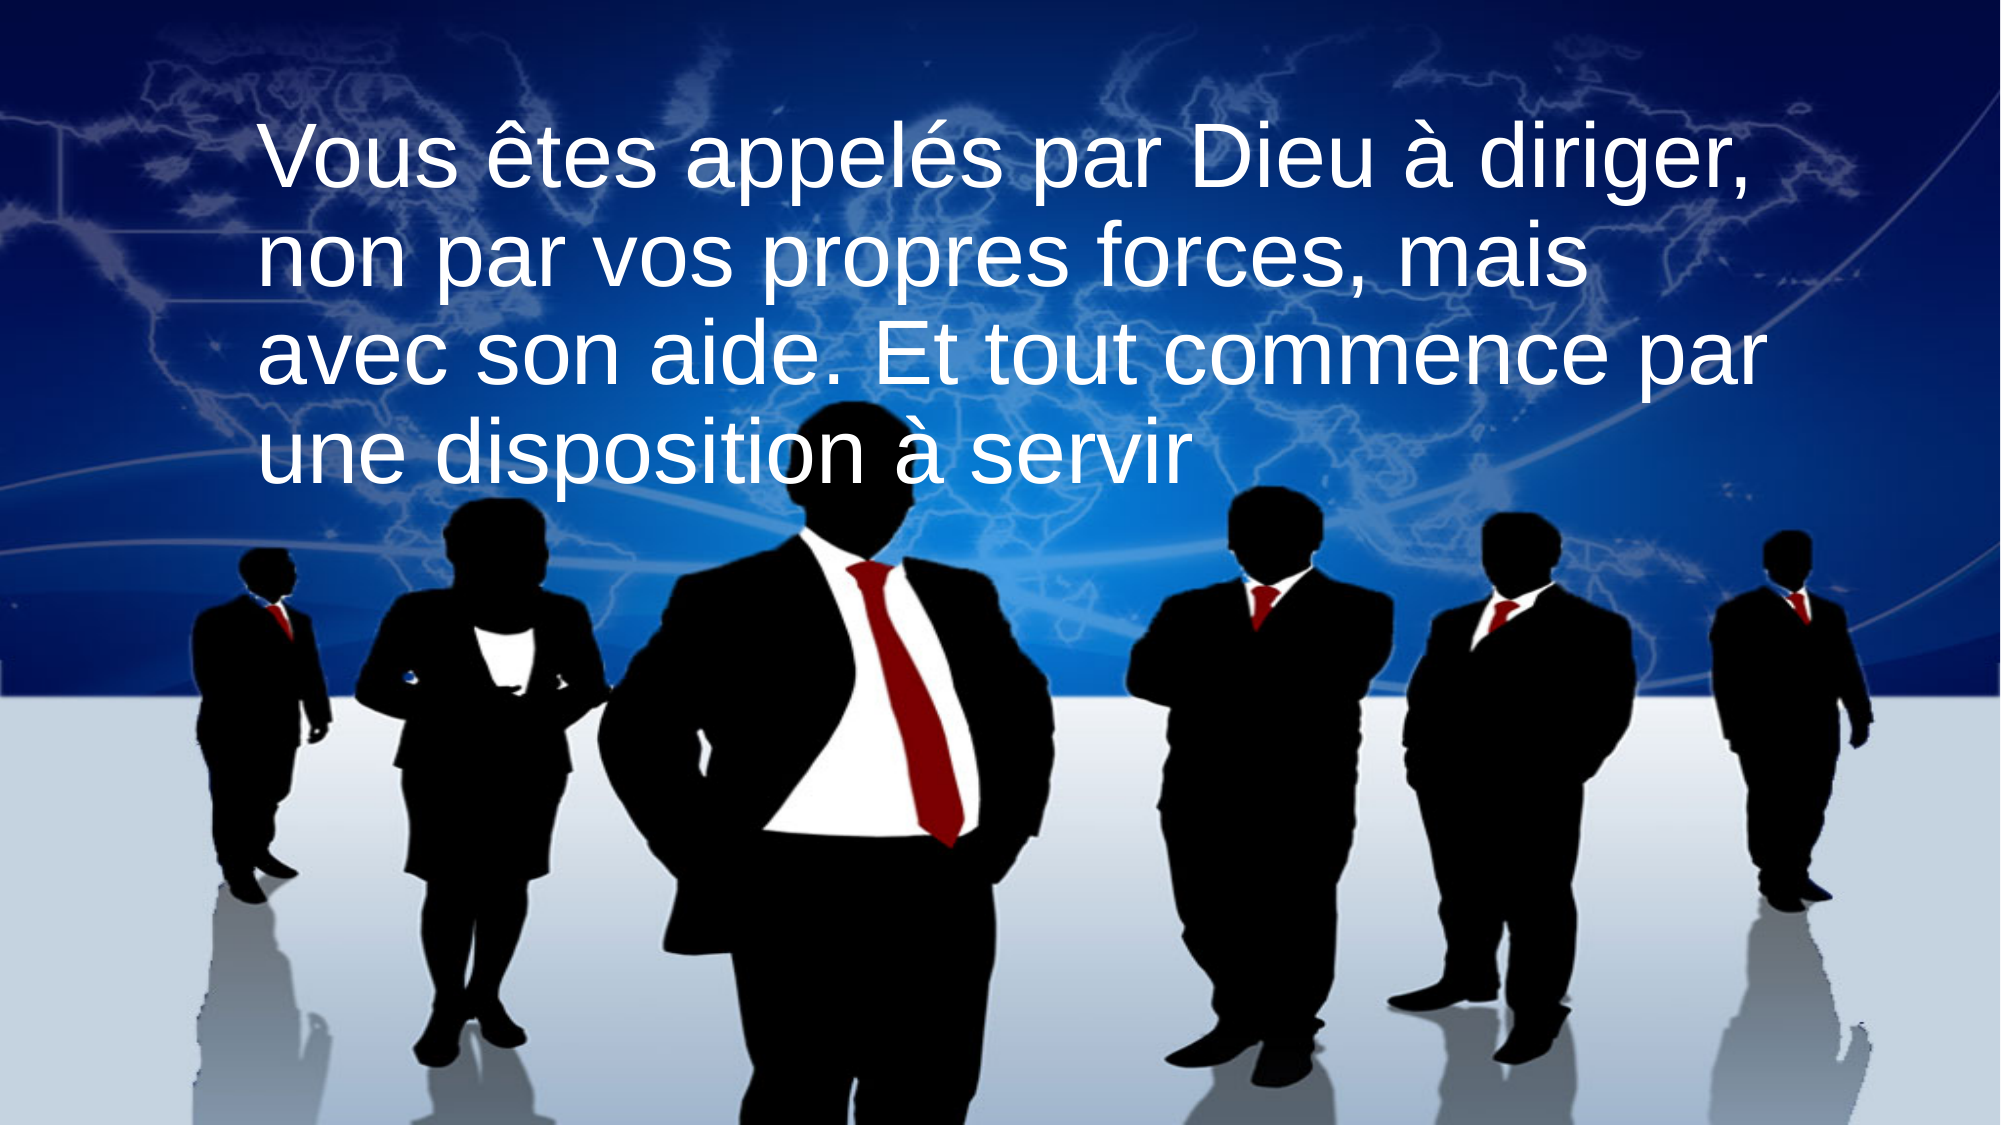

# Vous êtes appelés par Dieu à diriger, non par vos propres forces, mais avec son aide. Et tout commence par une disposition à servir